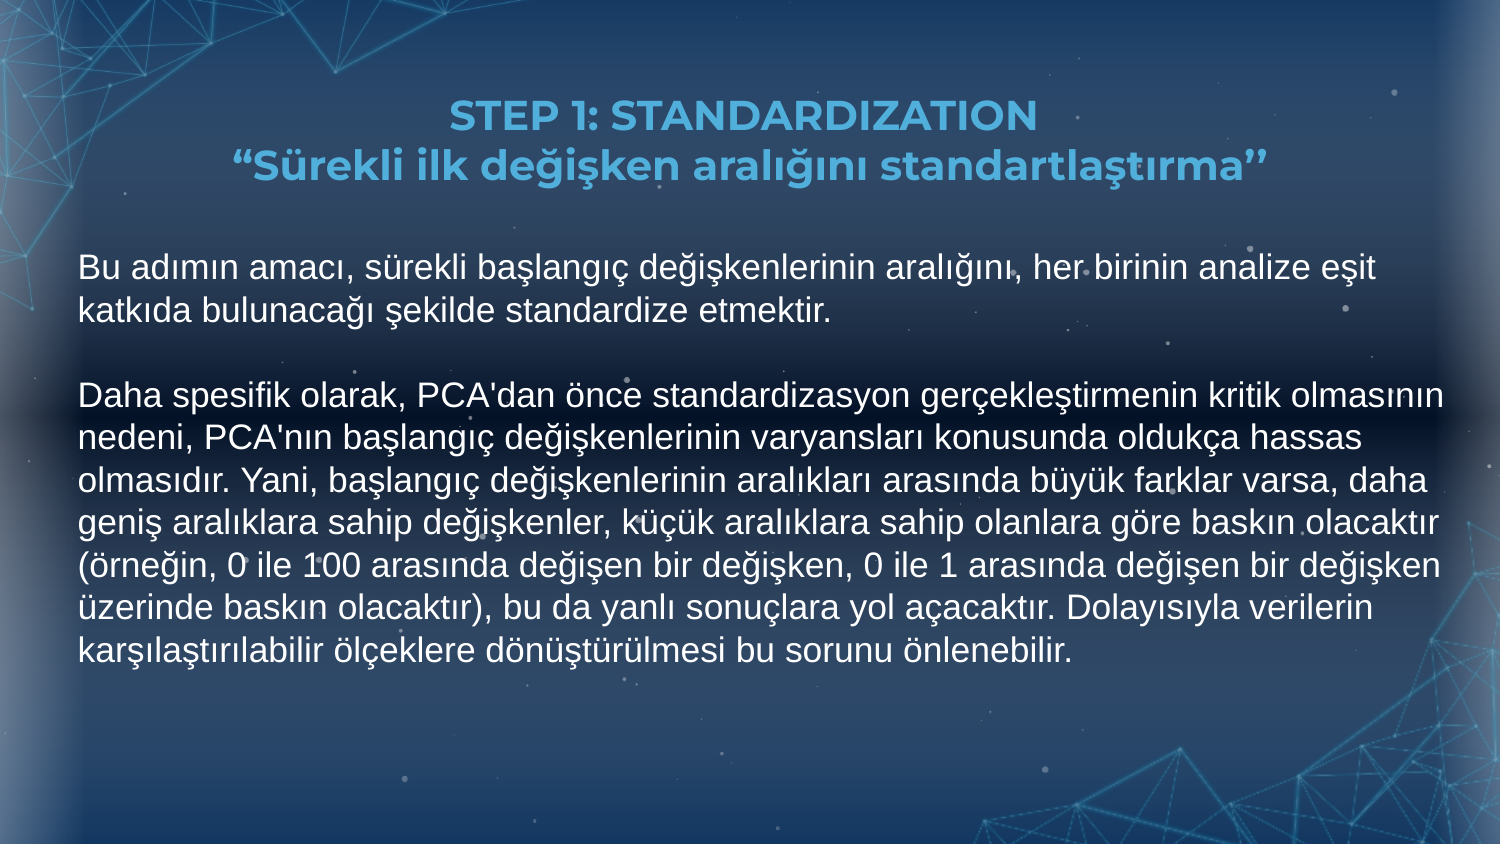

# STEP 1: STANDARDIZATION
“Sürekli ilk değişken aralığını standartlaştırma’’
Bu adımın amacı, sürekli başlangıç değişkenlerinin aralığını, her birinin analize eşit katkıda bulunacağı şekilde standardize etmektir.

Daha spesifik olarak, PCA'dan önce standardizasyon gerçekleştirmenin kritik olmasının nedeni, PCA'nın başlangıç değişkenlerinin varyansları konusunda oldukça hassas olmasıdır. Yani, başlangıç değişkenlerinin aralıkları arasında büyük farklar varsa, daha geniş aralıklara sahip değişkenler, küçük aralıklara sahip olanlara göre baskın olacaktır (örneğin, 0 ile 100 arasında değişen bir değişken, 0 ile 1 arasında değişen bir değişken üzerinde baskın olacaktır), bu da yanlı sonuçlara yol açacaktır. Dolayısıyla verilerin karşılaştırılabilir ölçeklere dönüştürülmesi bu sorunu önlenebilir.